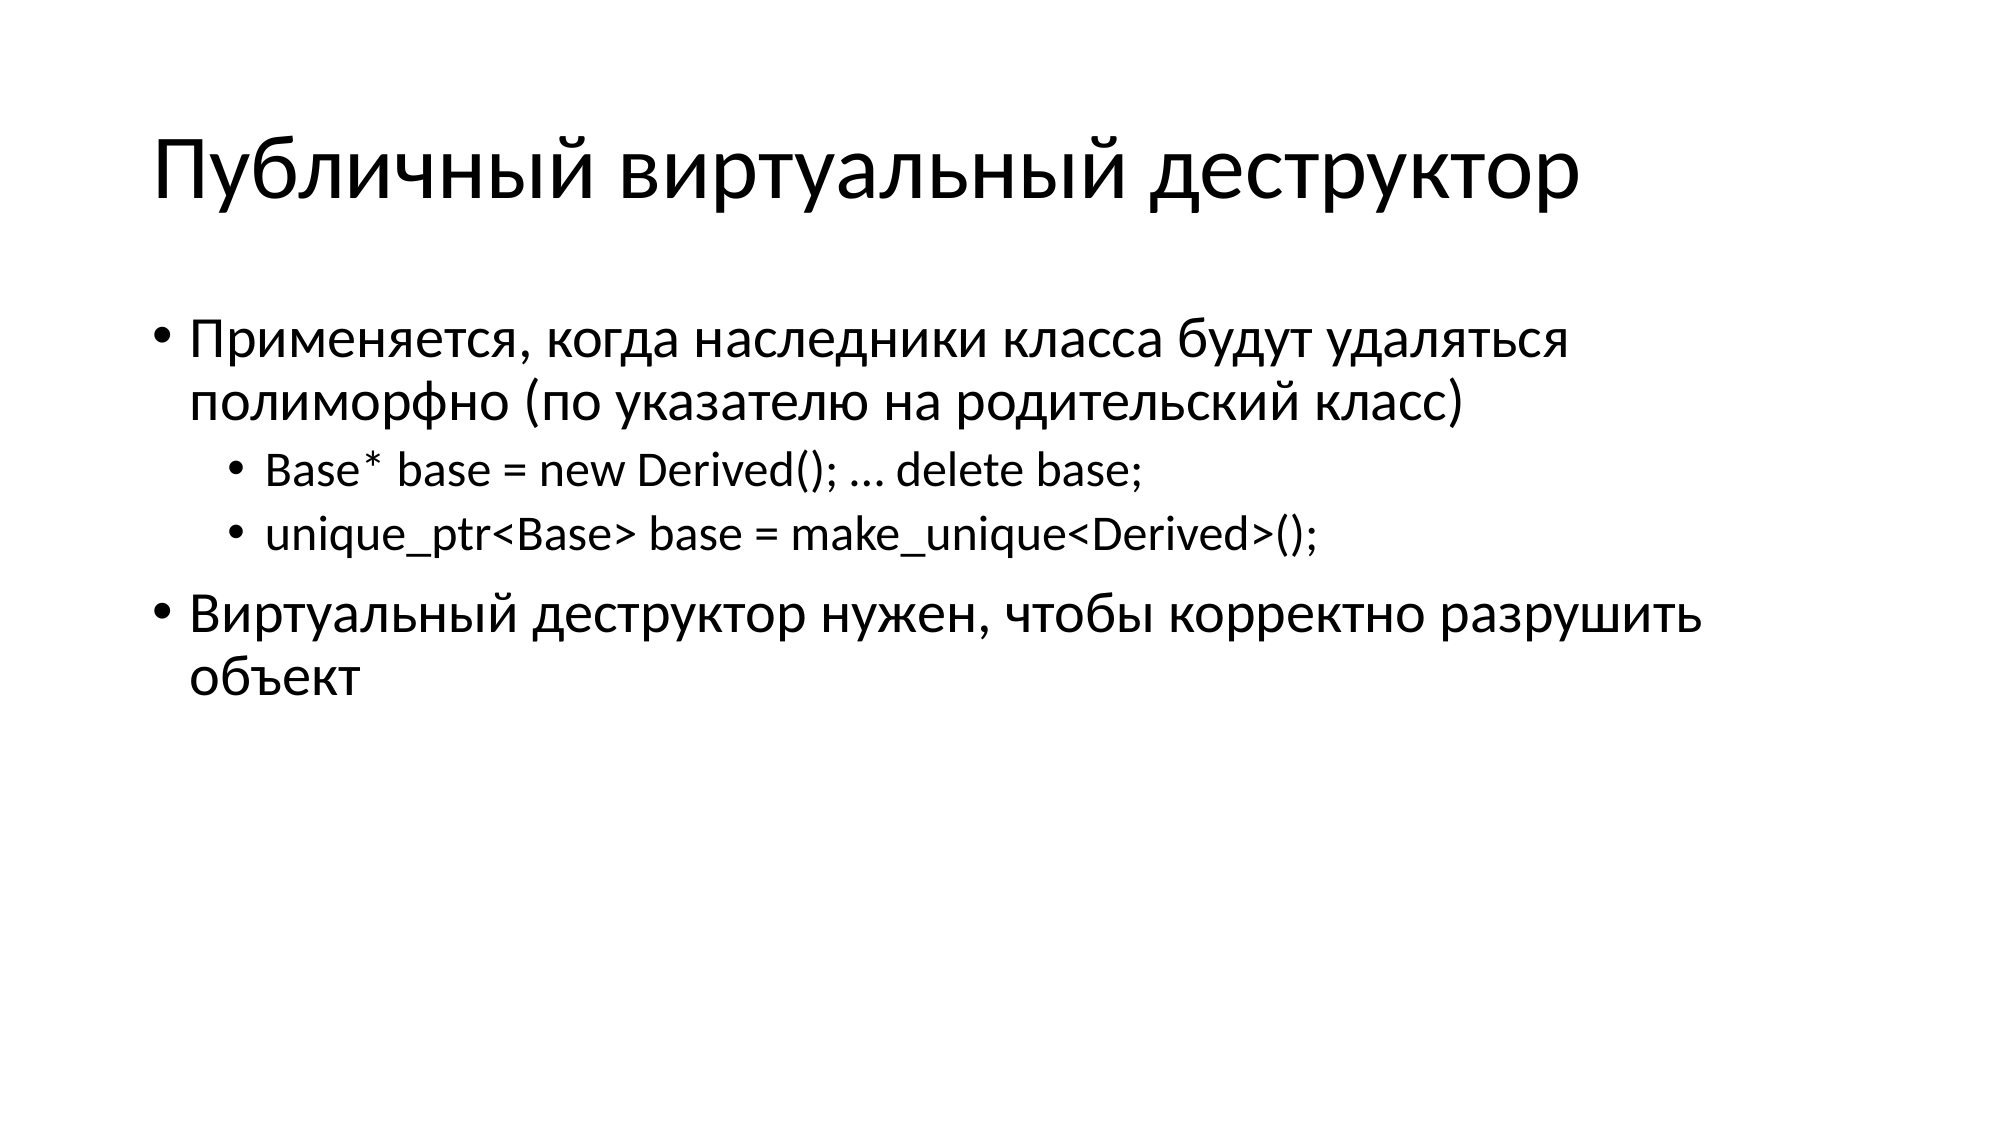

# Публичный виртуальный деструктор
Применяется, когда наследники класса будут удаляться полиморфно (по указателю на родительский класс)
Base* base = new Derived(); … delete base;
unique_ptr<Base> base = make_unique<Derived>();
Виртуальный деструктор нужен, чтобы корректно разрушить объект